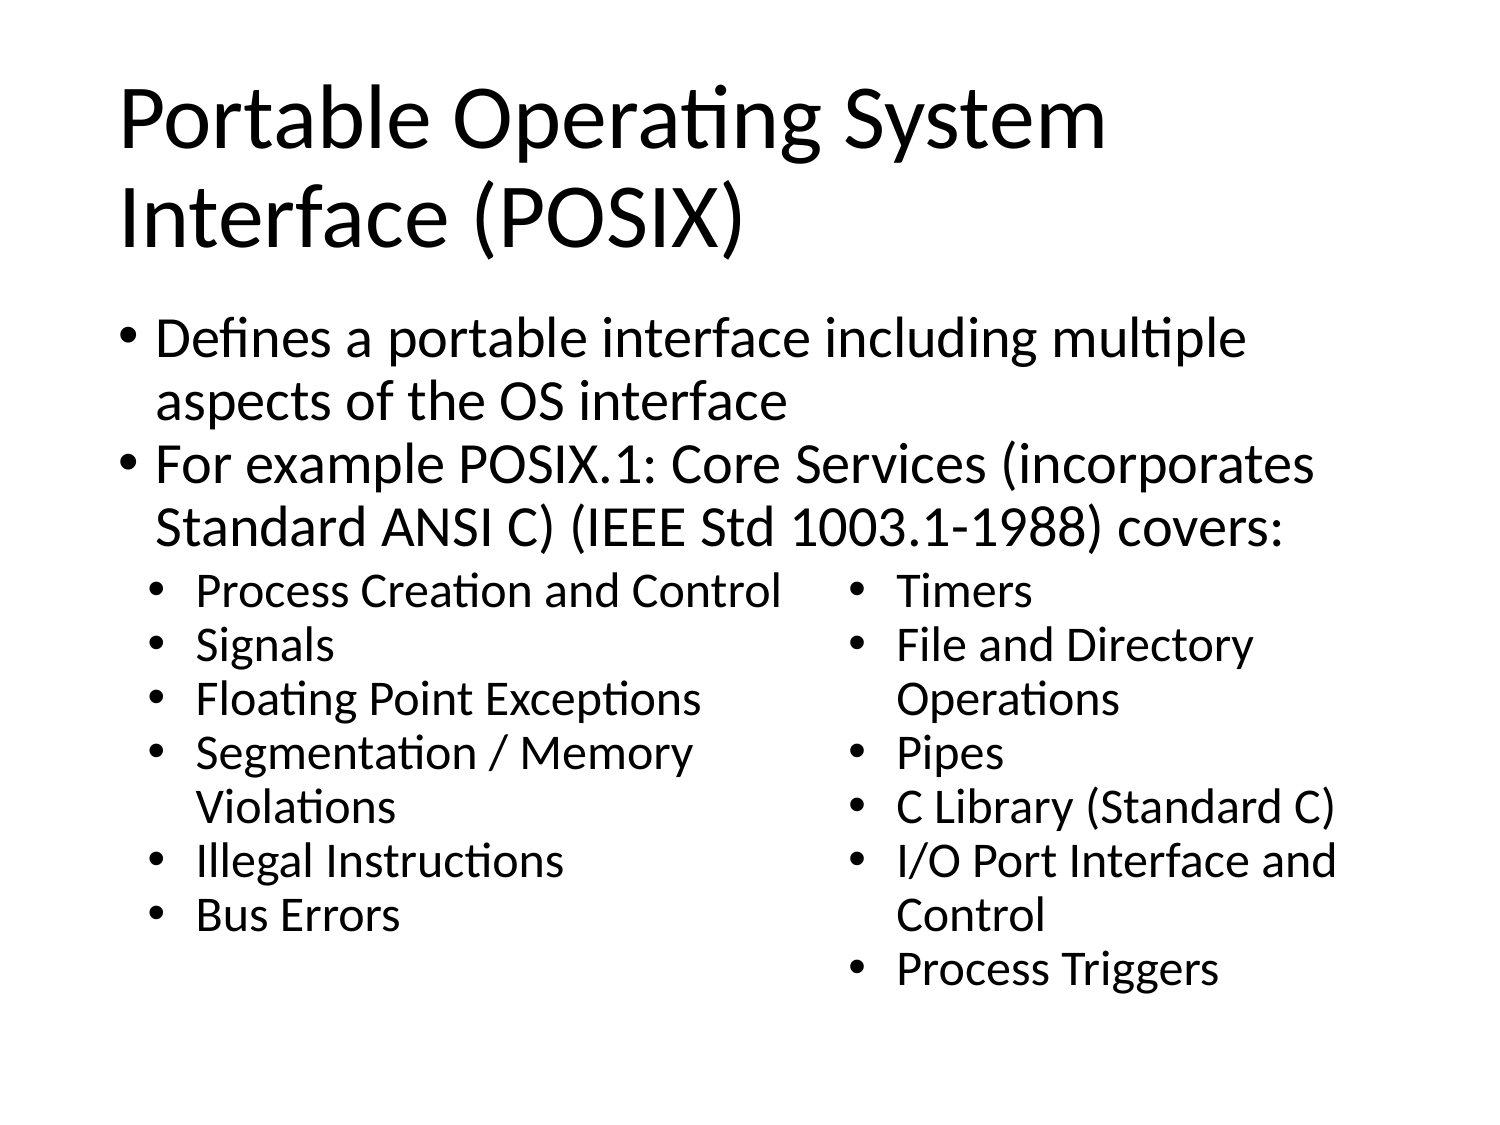

# Portable Operating System Interface (POSIX)
Defines a portable interface including multiple aspects of the OS interface
For example POSIX.1: Core Services (incorporates Standard ANSI C) (IEEE Std 1003.1-1988) covers:
Process Creation and Control
Signals
Floating Point Exceptions
Segmentation / Memory Violations
Illegal Instructions
Bus Errors
Timers
File and Directory Operations
Pipes
C Library (Standard C)
I/O Port Interface and Control
Process Triggers